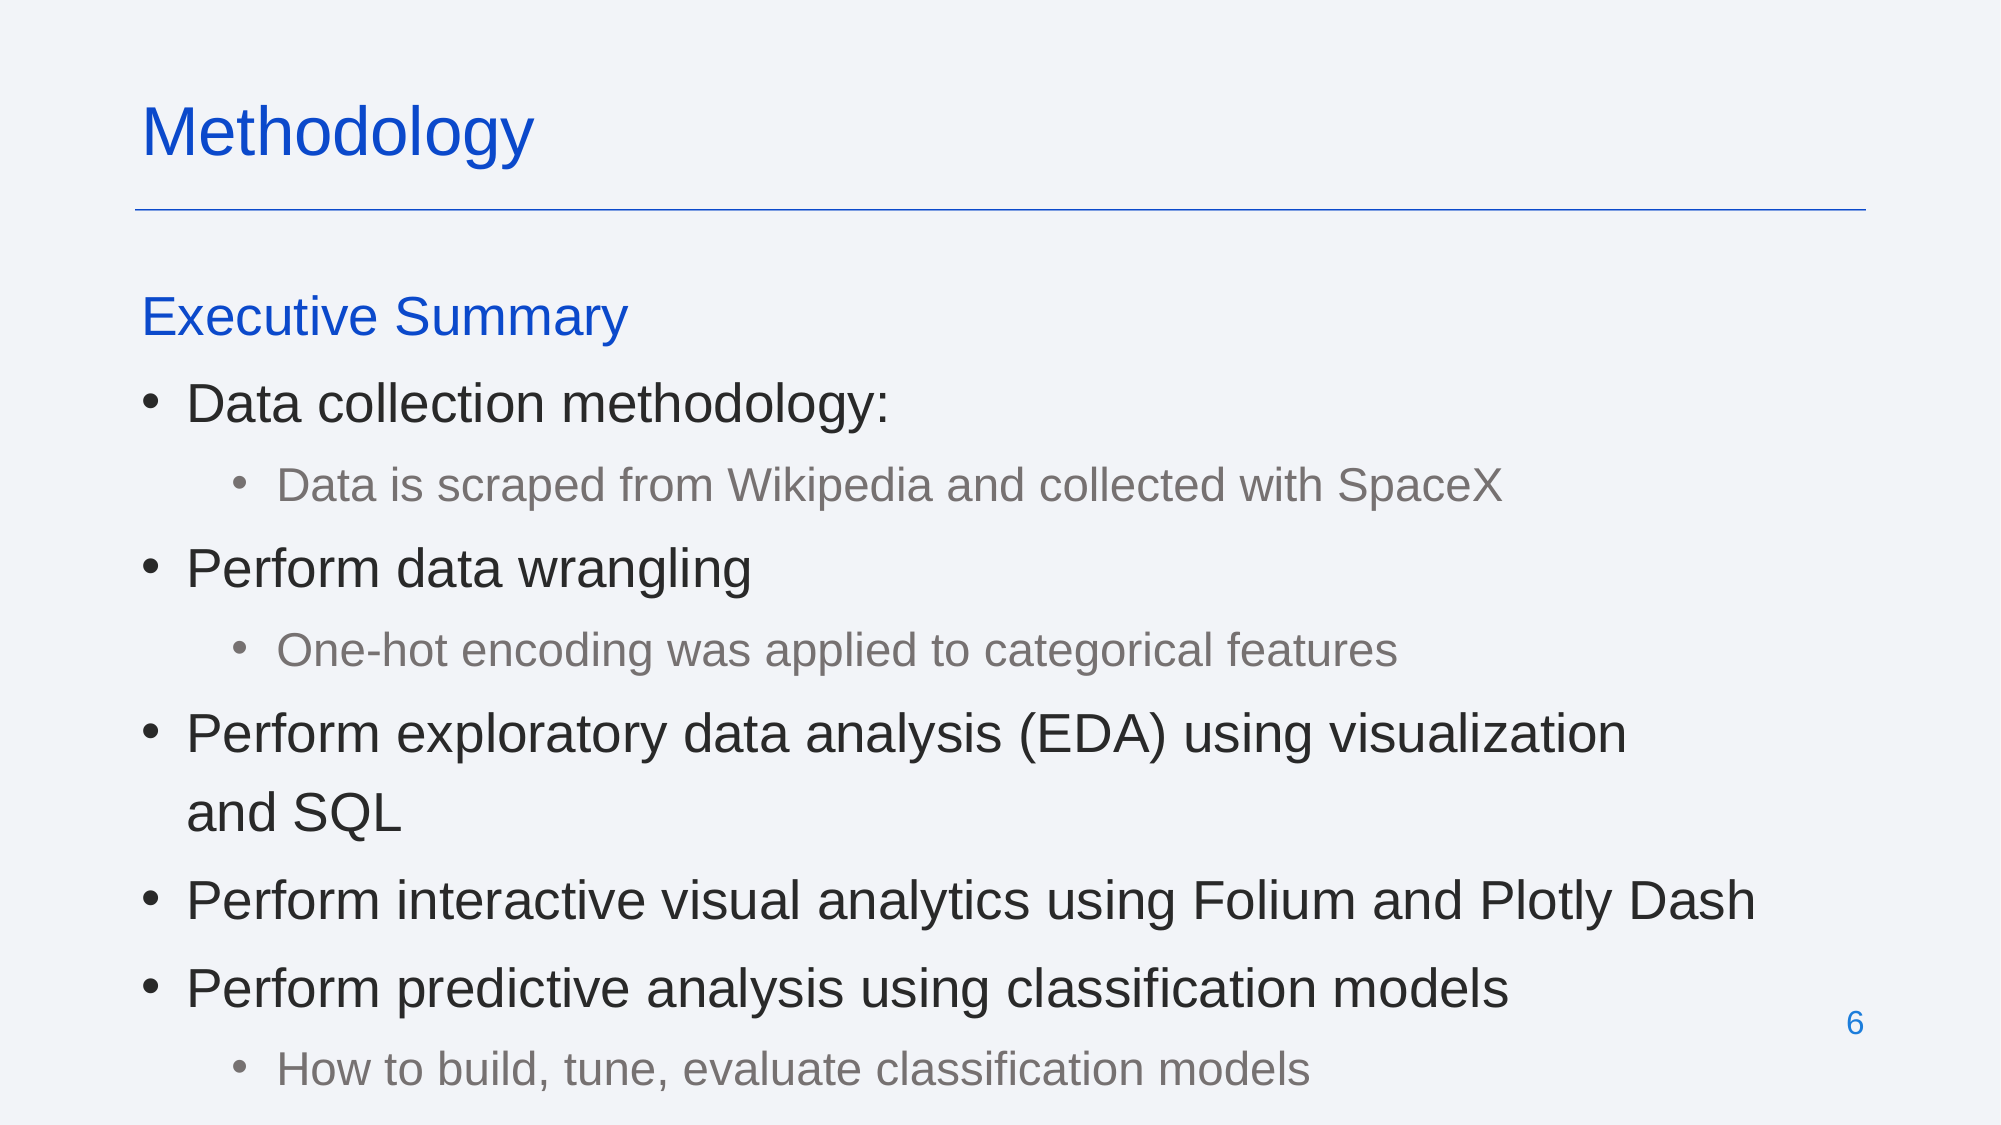

Methodology
Executive Summary
Data collection methodology:
Data is scraped from Wikipedia and collected with SpaceX
Perform data wrangling
One-hot encoding was applied to categorical features
Perform exploratory data analysis (EDA) using visualization and SQL
Perform interactive visual analytics using Folium and Plotly Dash
Perform predictive analysis using classification models
How to build, tune, evaluate classification models

6